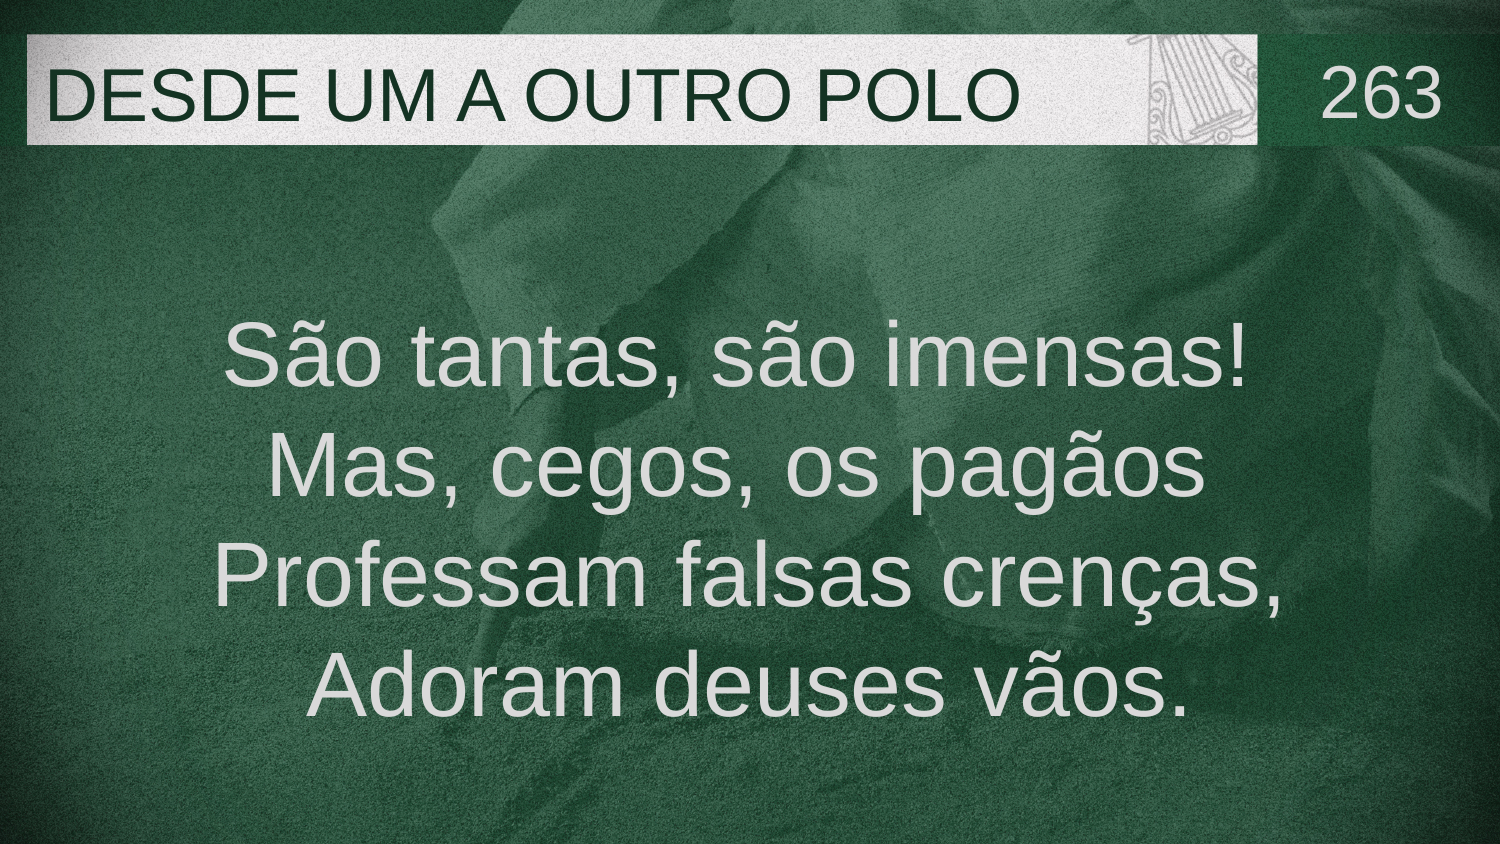

# DESDE UM A OUTRO POLO
263
São tantas, são imensas!
Mas, cegos, os pagãos
Professam falsas crenças,
Adoram deuses vãos.